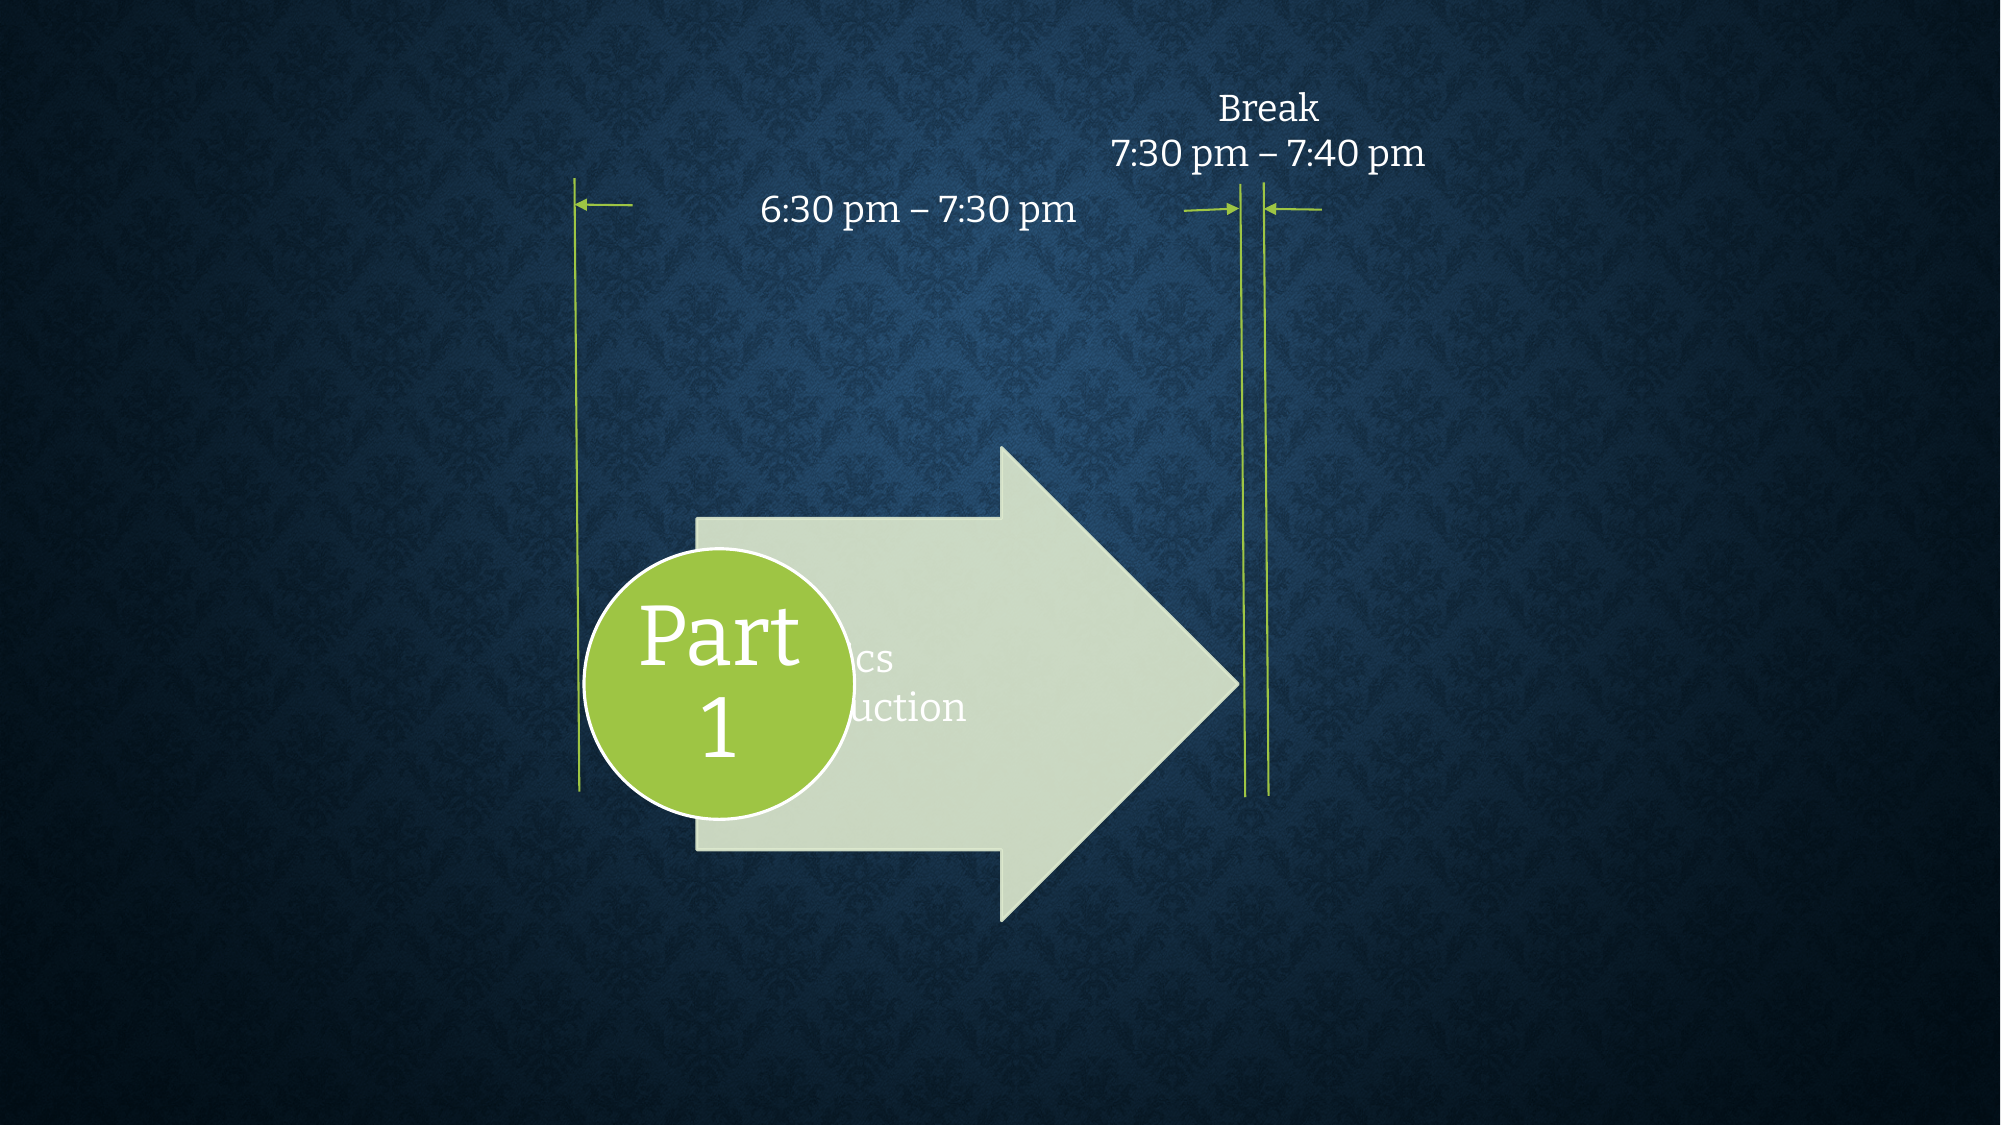

Break
7:30 pm – 7:40 pm
6:30 pm – 7:30 pm
Logistics
Introduction
Part 1